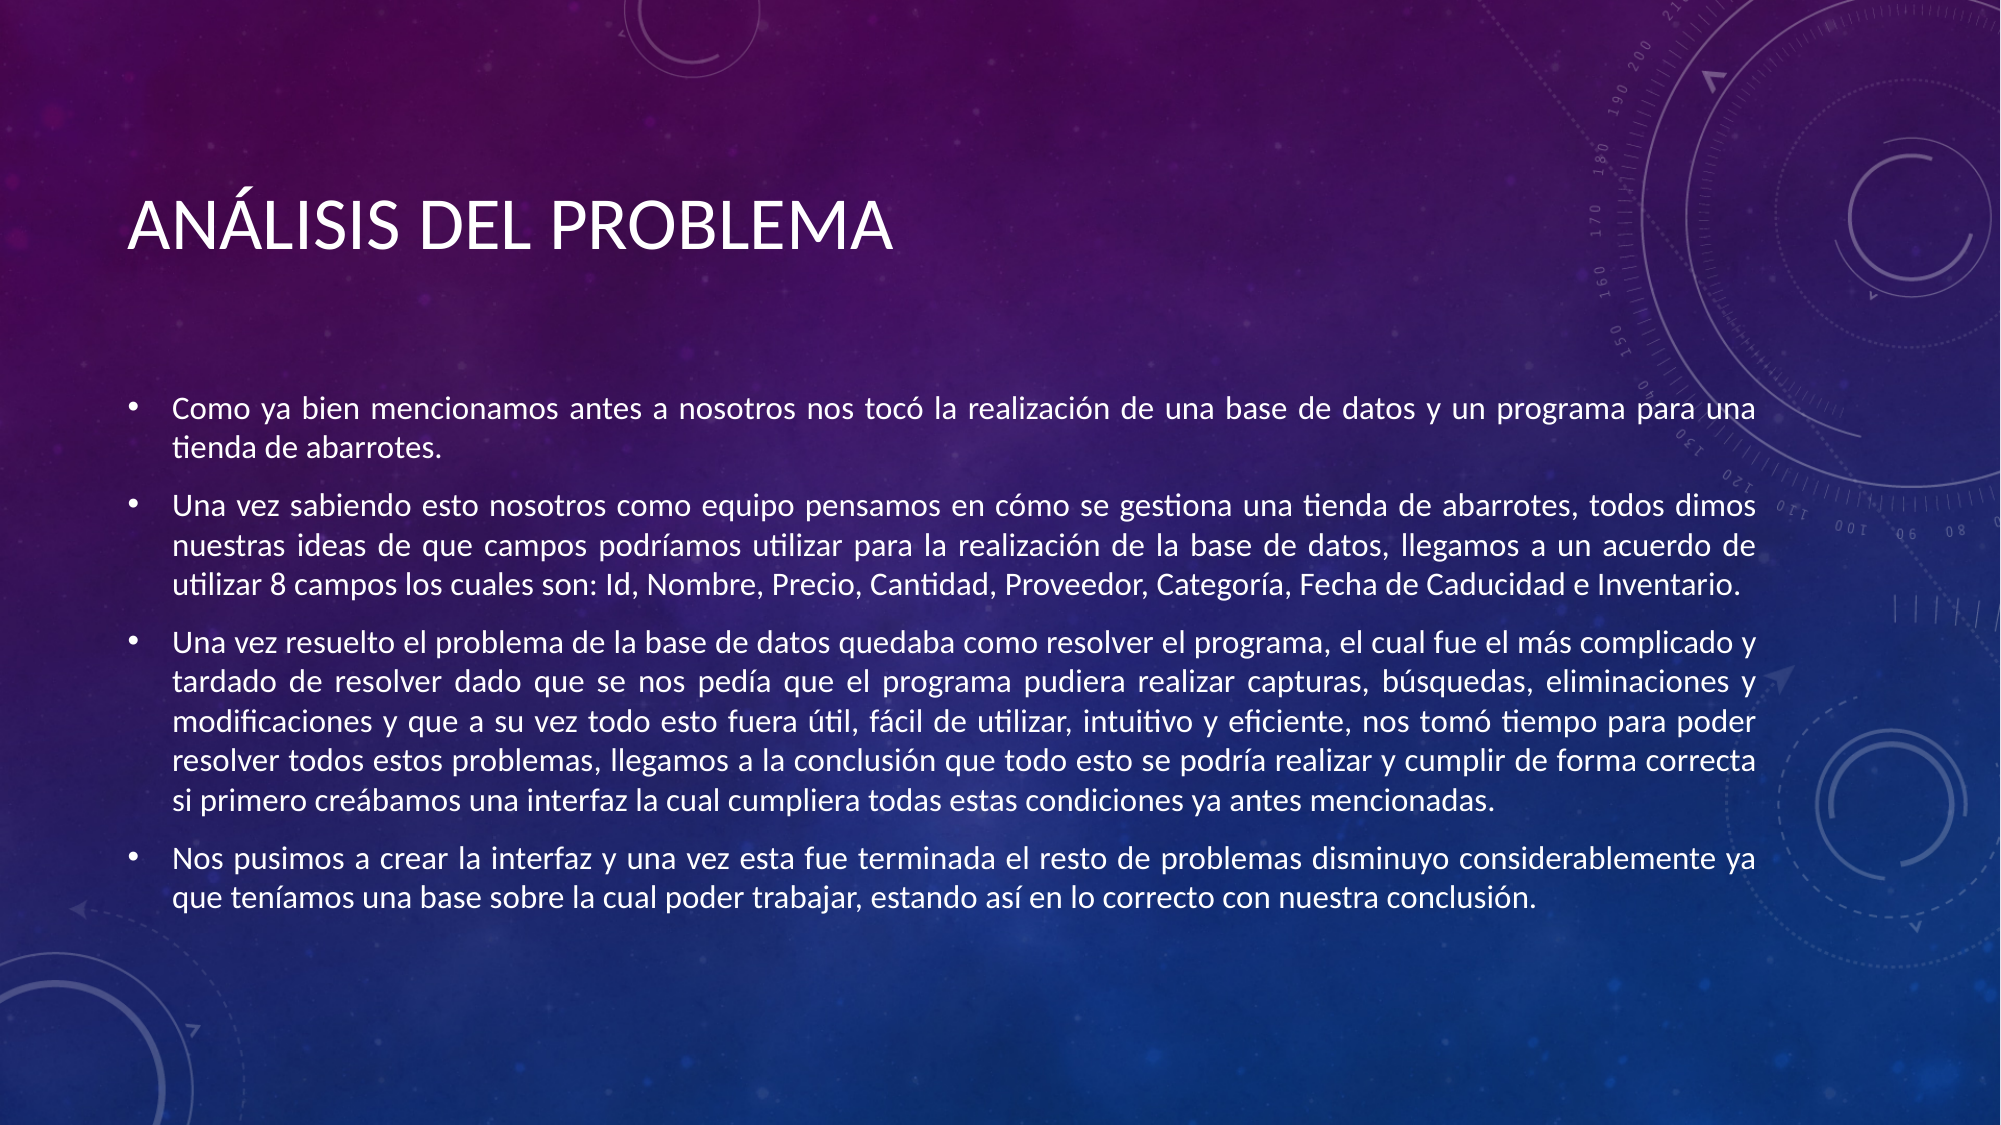

# Análisis del problema
Como ya bien mencionamos antes a nosotros nos tocó la realización de una base de datos y un programa para una tienda de abarrotes.
Una vez sabiendo esto nosotros como equipo pensamos en cómo se gestiona una tienda de abarrotes, todos dimos nuestras ideas de que campos podríamos utilizar para la realización de la base de datos, llegamos a un acuerdo de utilizar 8 campos los cuales son: Id, Nombre, Precio, Cantidad, Proveedor, Categoría, Fecha de Caducidad e Inventario.
Una vez resuelto el problema de la base de datos quedaba como resolver el programa, el cual fue el más complicado y tardado de resolver dado que se nos pedía que el programa pudiera realizar capturas, búsquedas, eliminaciones y modificaciones y que a su vez todo esto fuera útil, fácil de utilizar, intuitivo y eficiente, nos tomó tiempo para poder resolver todos estos problemas, llegamos a la conclusión que todo esto se podría realizar y cumplir de forma correcta si primero creábamos una interfaz la cual cumpliera todas estas condiciones ya antes mencionadas.
Nos pusimos a crear la interfaz y una vez esta fue terminada el resto de problemas disminuyo considerablemente ya que teníamos una base sobre la cual poder trabajar, estando así en lo correcto con nuestra conclusión.